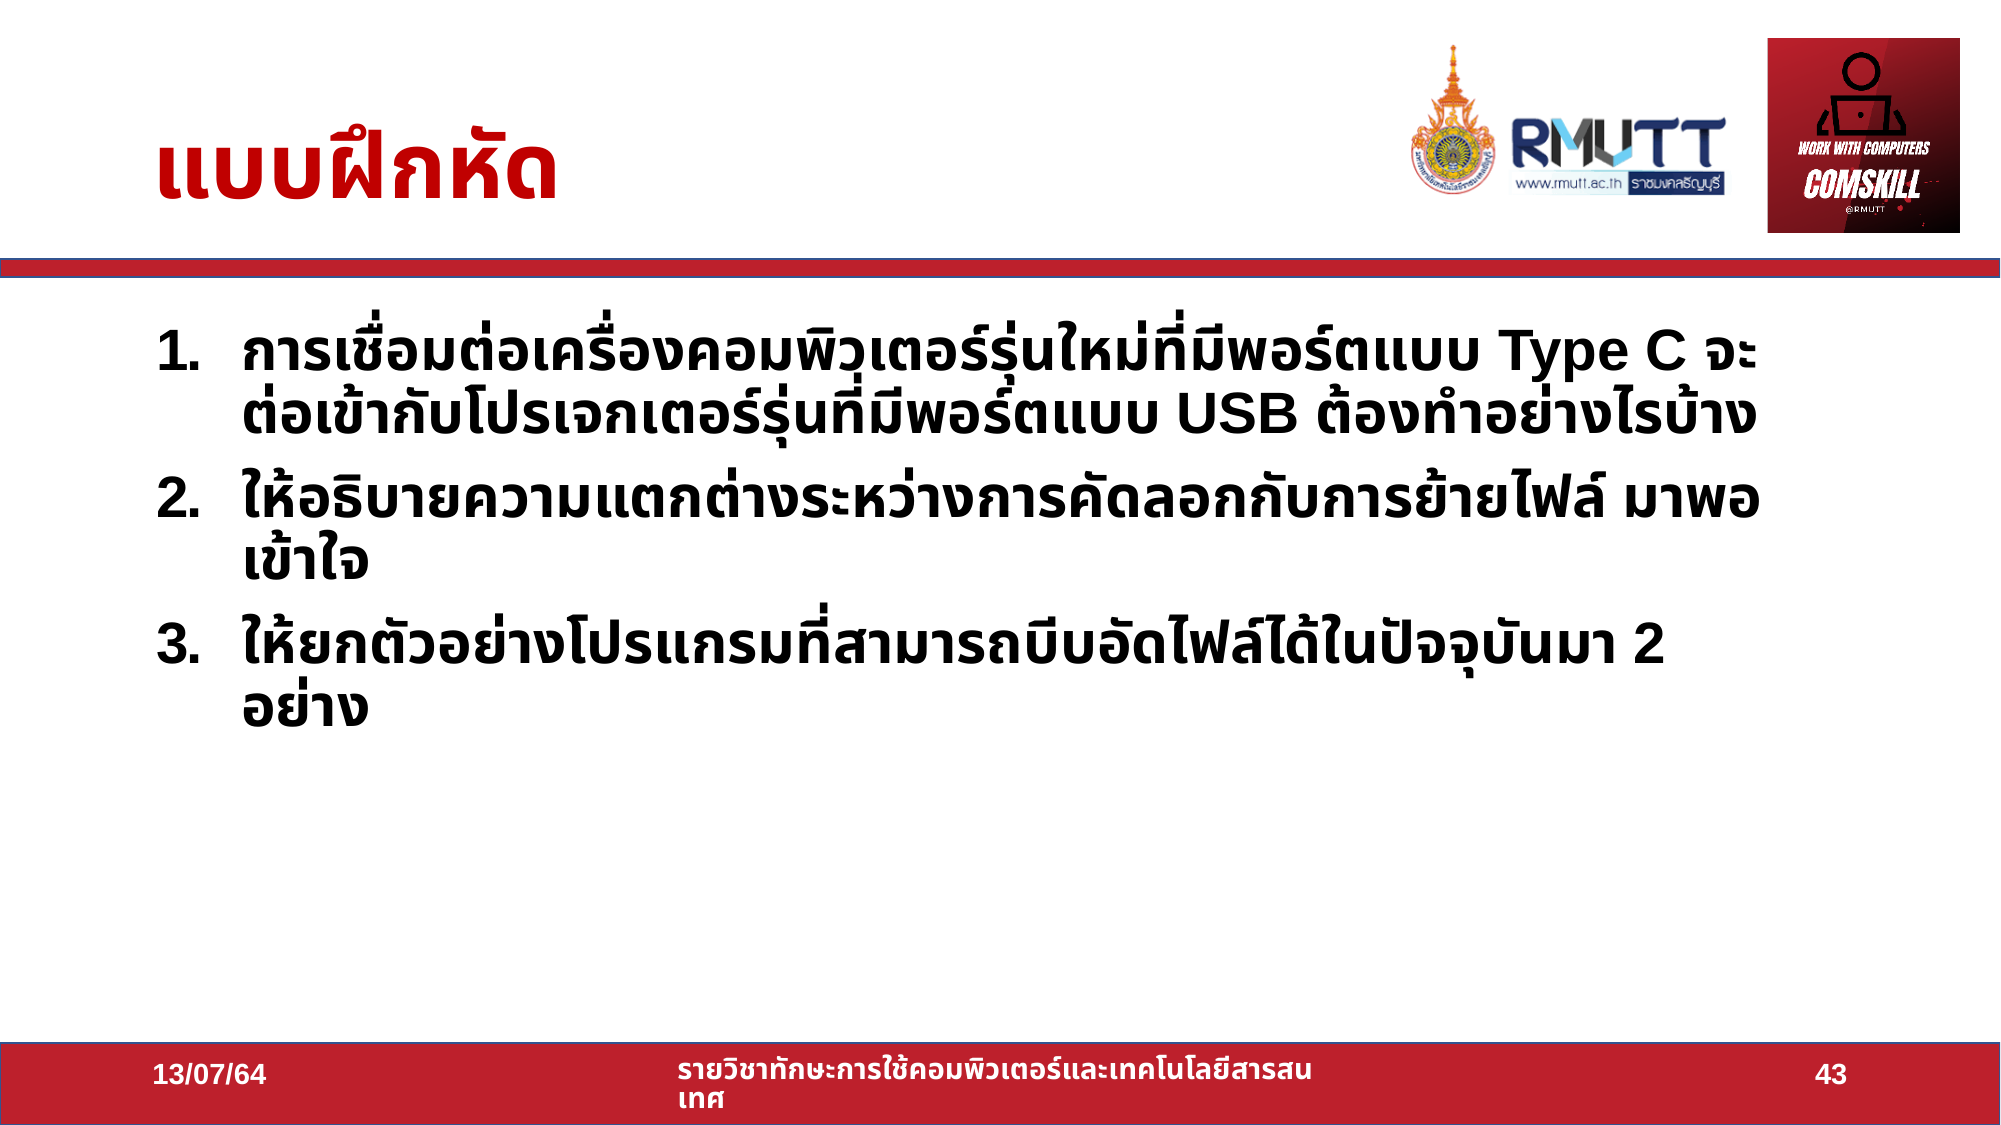

# แบบฝึกหัด
การเชื่อมต่อเครื่องคอมพิวเตอร์รุ่นใหม่ที่มีพอร์ตแบบ Type C จะต่อเข้ากับโปรเจกเตอร์รุ่นที่มีพอร์ตแบบ USB ต้องทำอย่างไรบ้าง
ให้อธิบายความแตกต่างระหว่างการคัดลอกกับการย้ายไฟล์ มาพอเข้าใจ
ให้ยกตัวอย่างโปรแกรมที่สามารถบีบอัดไฟล์ได้ในปัจจุบันมา 2 อย่าง
13/07/64
รายวิชาทักษะการใช้คอมพิวเตอร์และเทคโนโลยีสารสนเทศ
43